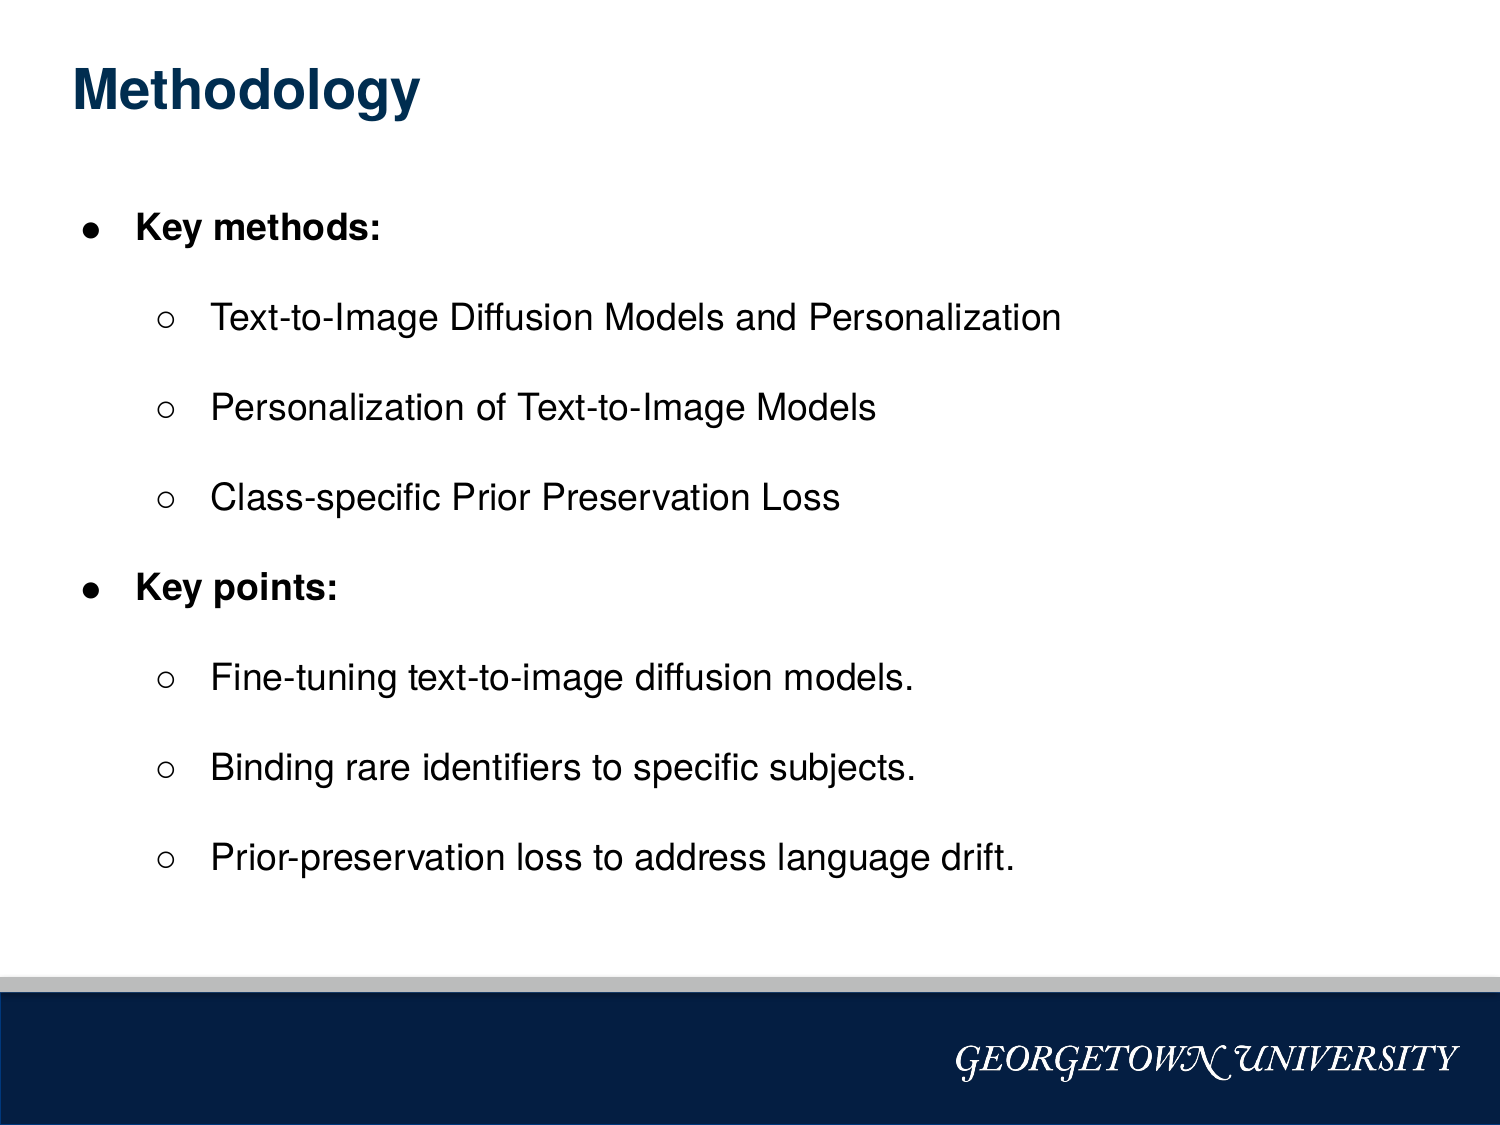

Methodology

Key methods:
Text-to-Image Diffusion Models and Personalization
Personalization of Text-to-Image Models
Class-specific Prior Preservation Loss
Key points:
Fine-tuning text-to-image diffusion models.
Binding rare identifiers to specific subjects.
Prior-preservation loss to address language drift.